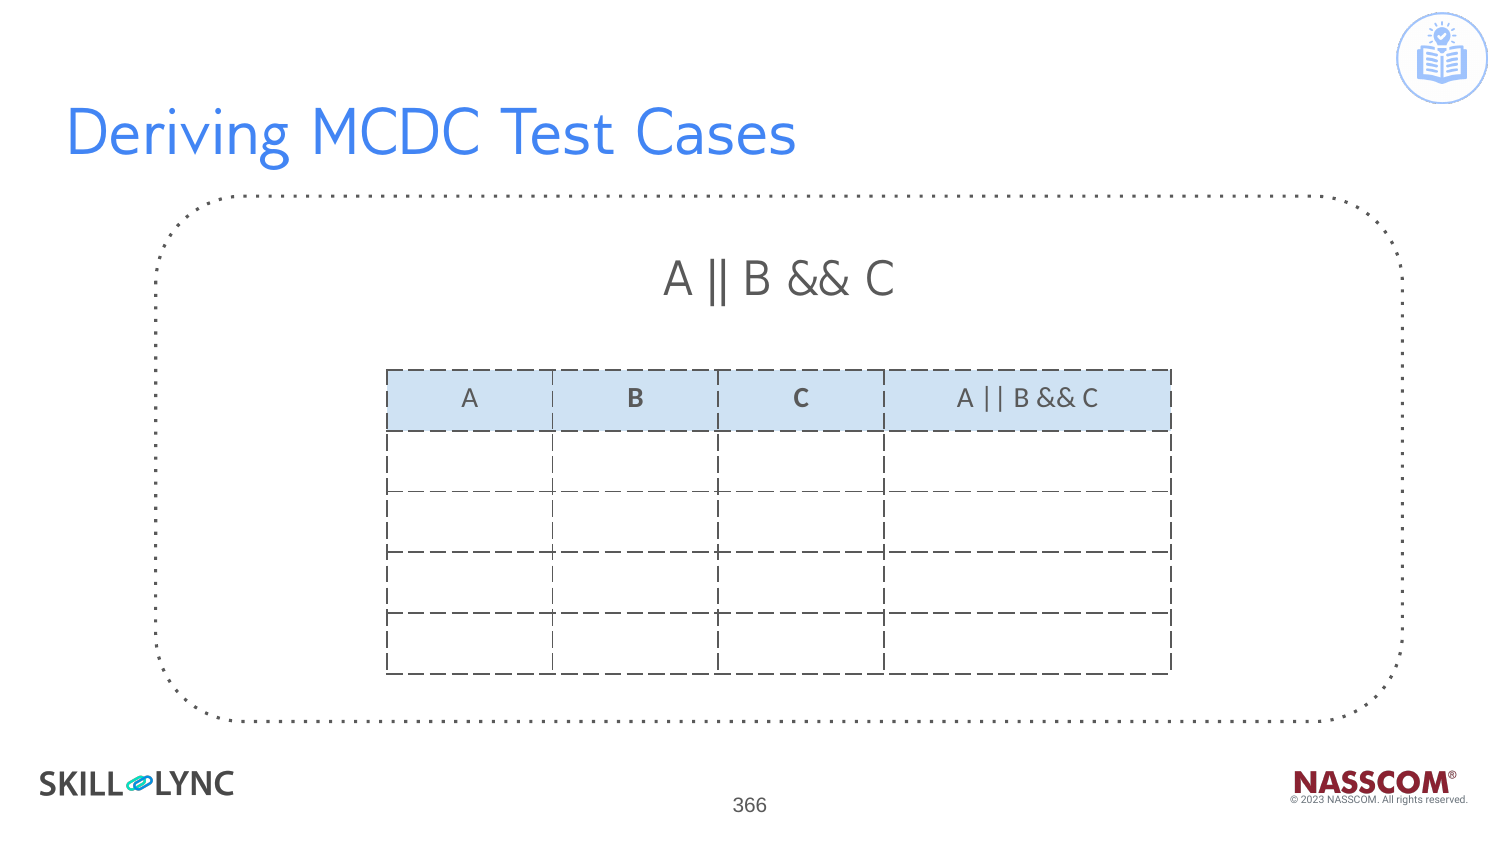

# Deriving MCDC Test Cases
A || B && C
| A | B | C | A || B && C |
| --- | --- | --- | --- |
|  |  |  |  |
|  |  |  |  |
|  |  |  |  |
|  |  |  |  |
366